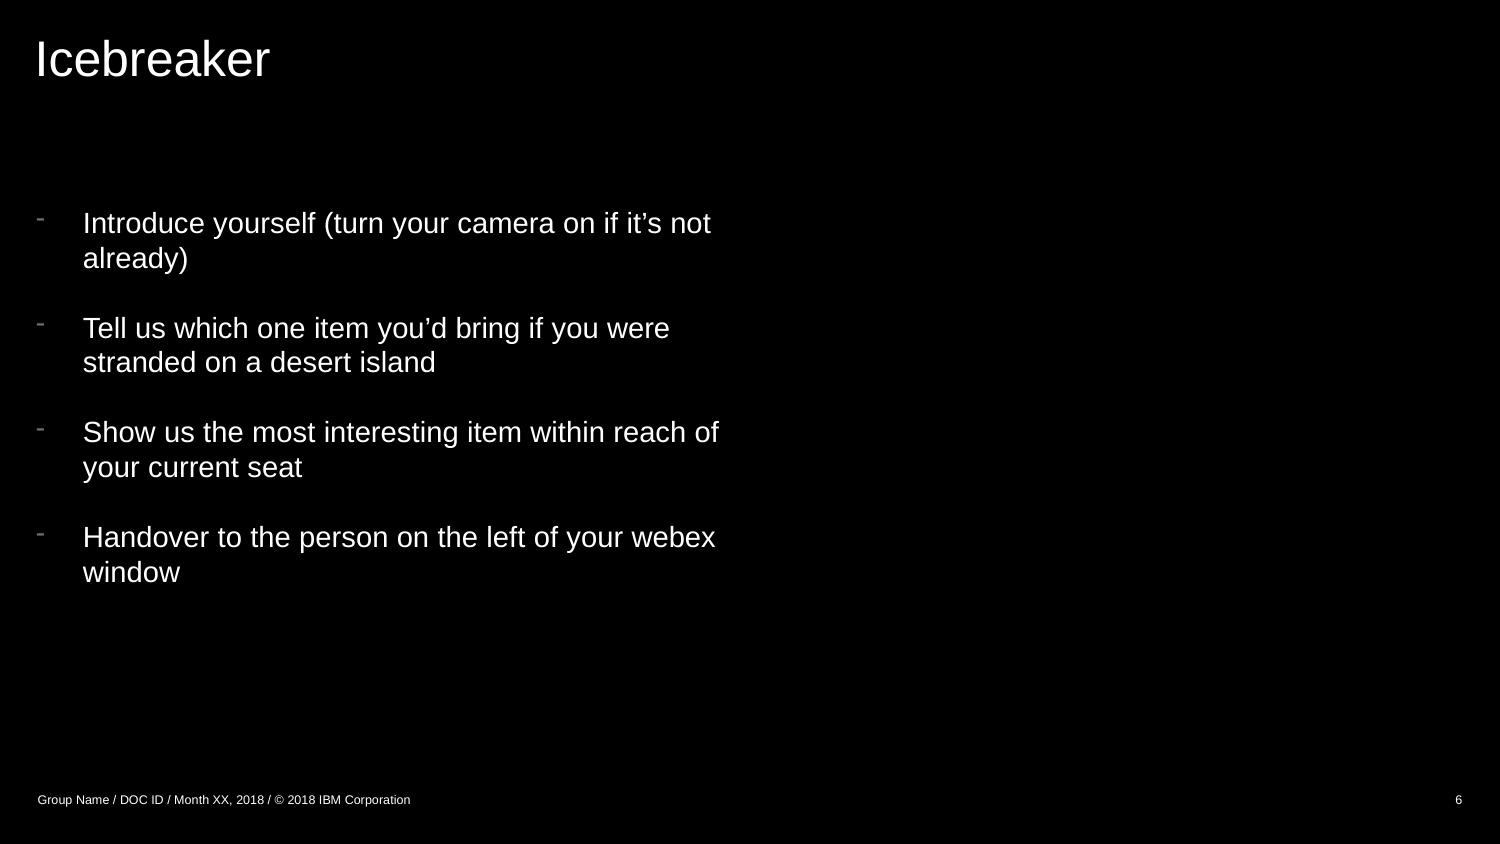

# Icebreaker
Introduce yourself (turn your camera on if it’s not already)

Tell us which one item you’d bring if you were stranded on a desert island

Show us the most interesting item within reach of your current seat

Handover to the person on the left of your webex window

Group Name / DOC ID / Month XX, 2018 / © 2018 IBM Corporation
6